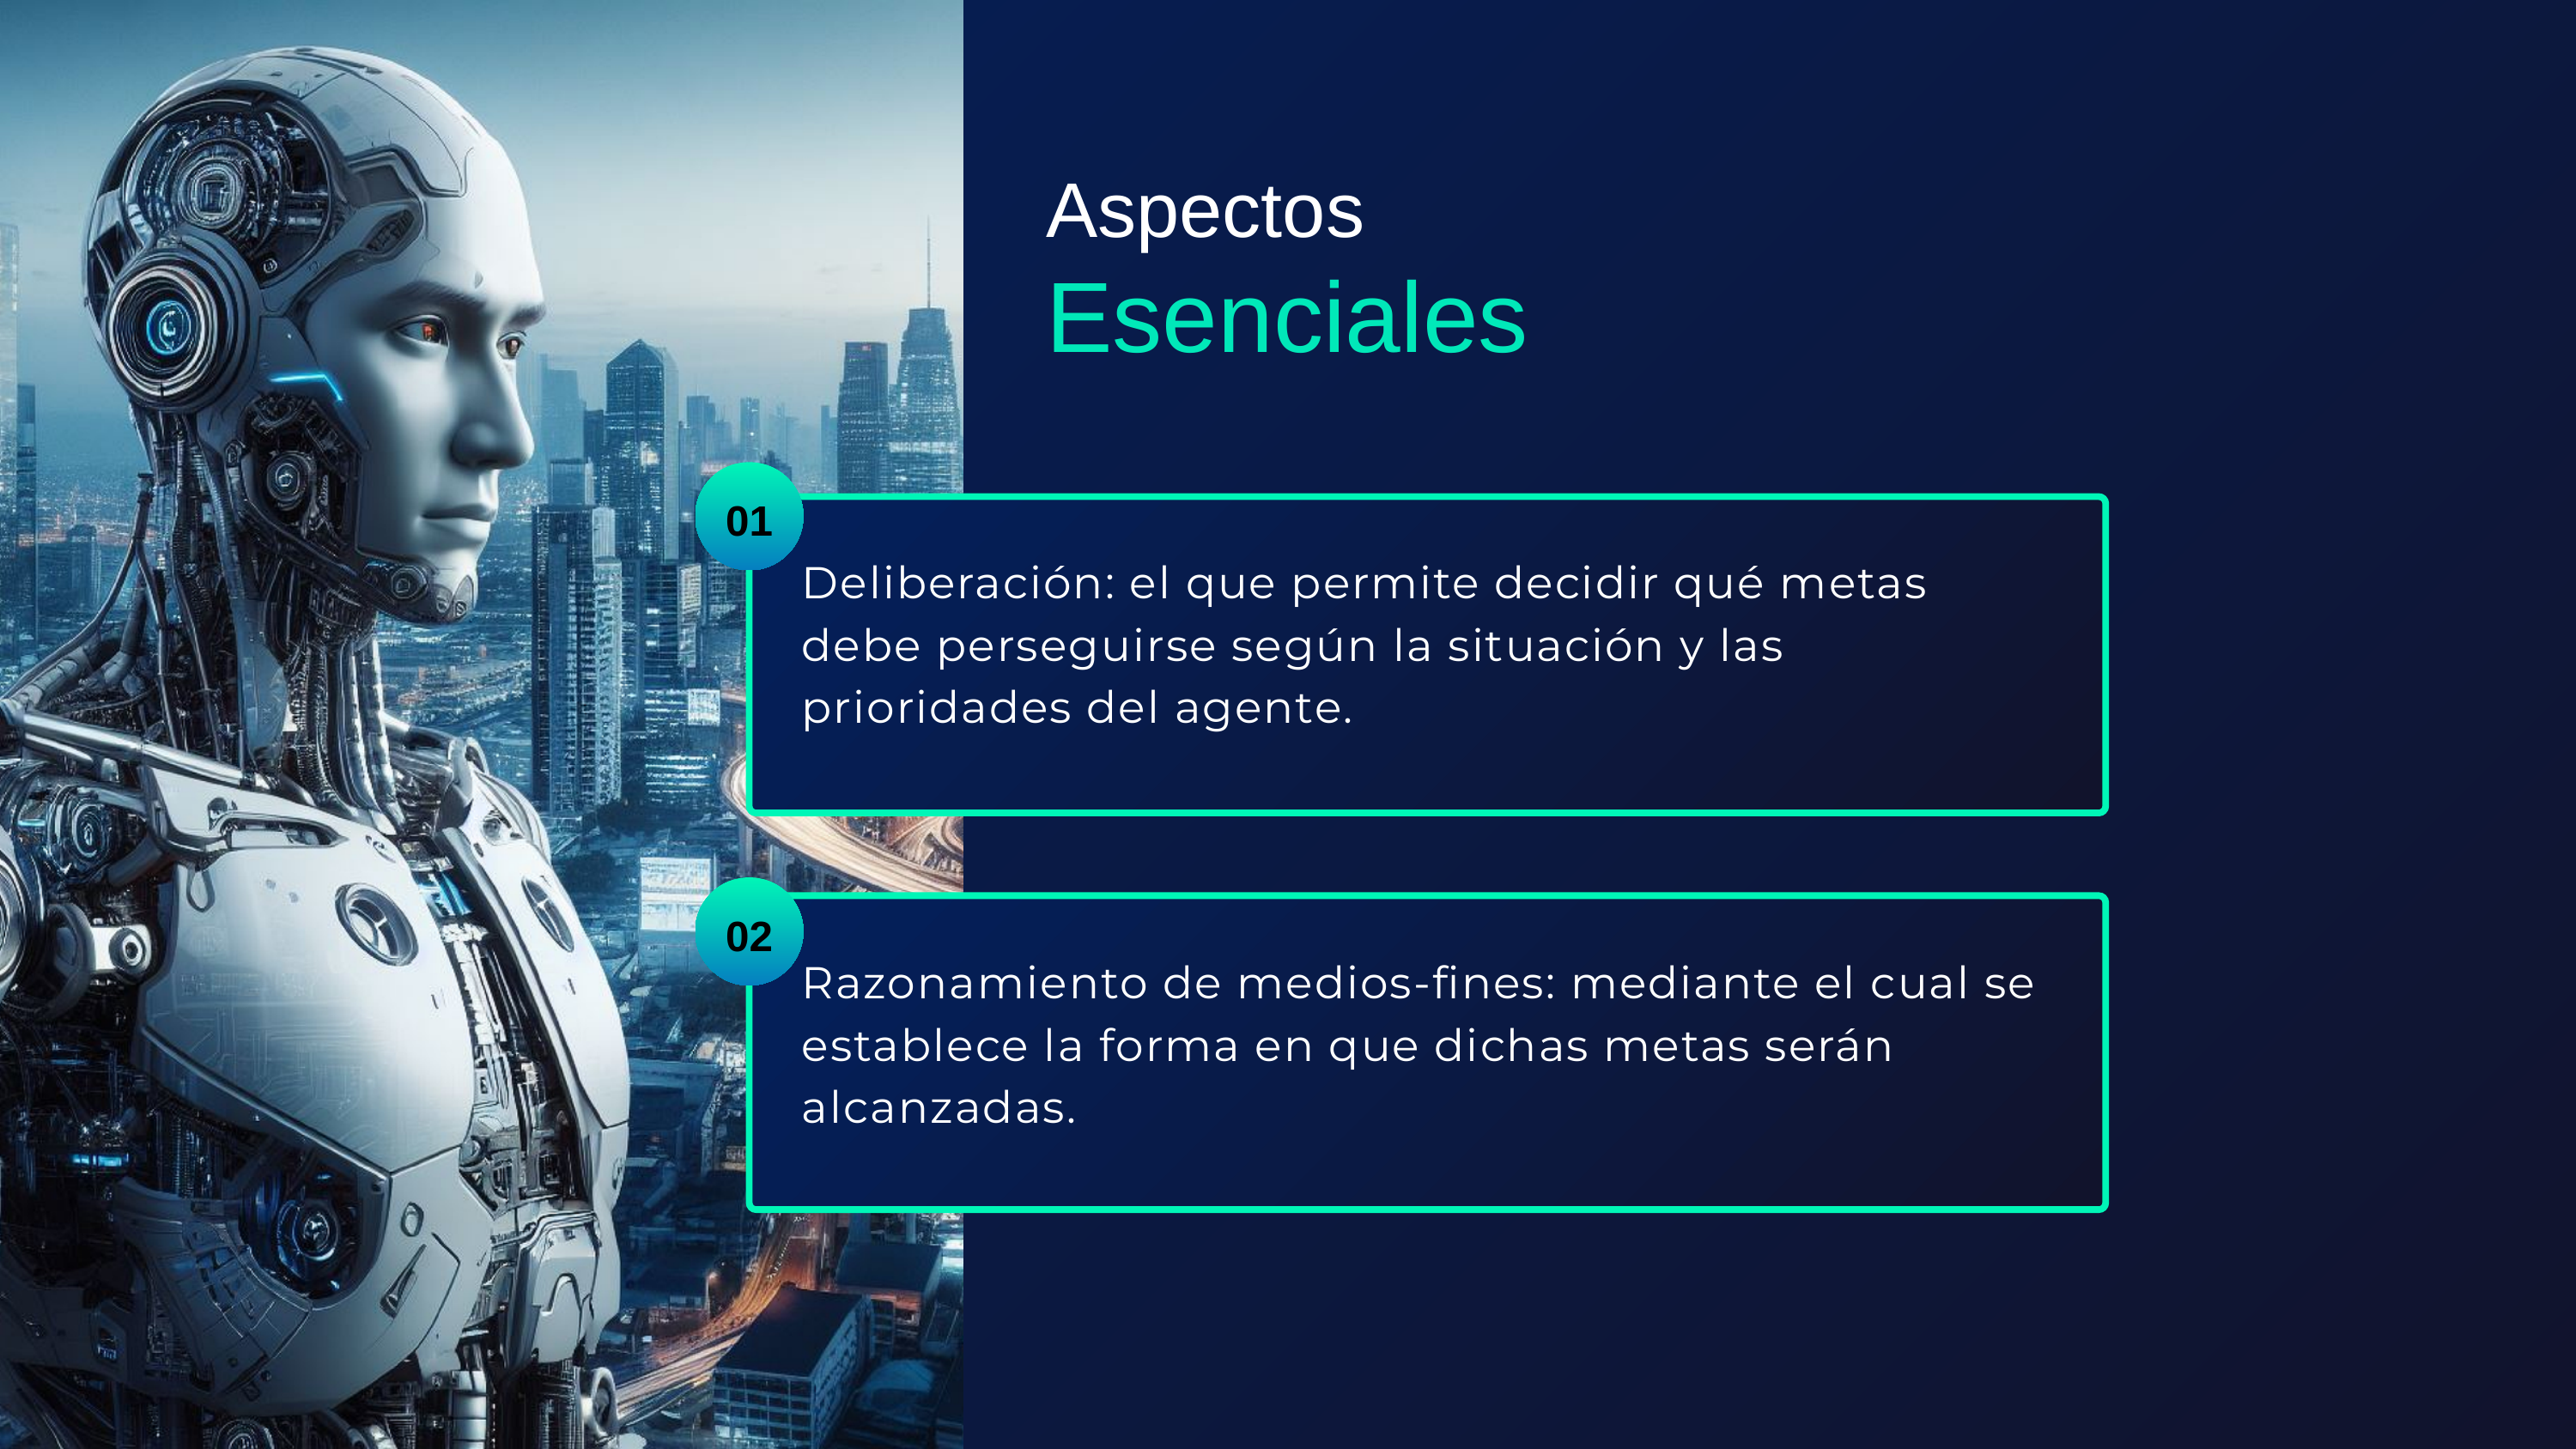

Aspectos
Esenciales

01

Deliberación: el que permite decidir qué metas debe perseguirse según la situación y las prioridades del agente.

02

Razonamiento de medios-fines: mediante el cual se establece la forma en que dichas metas serán alcanzadas.